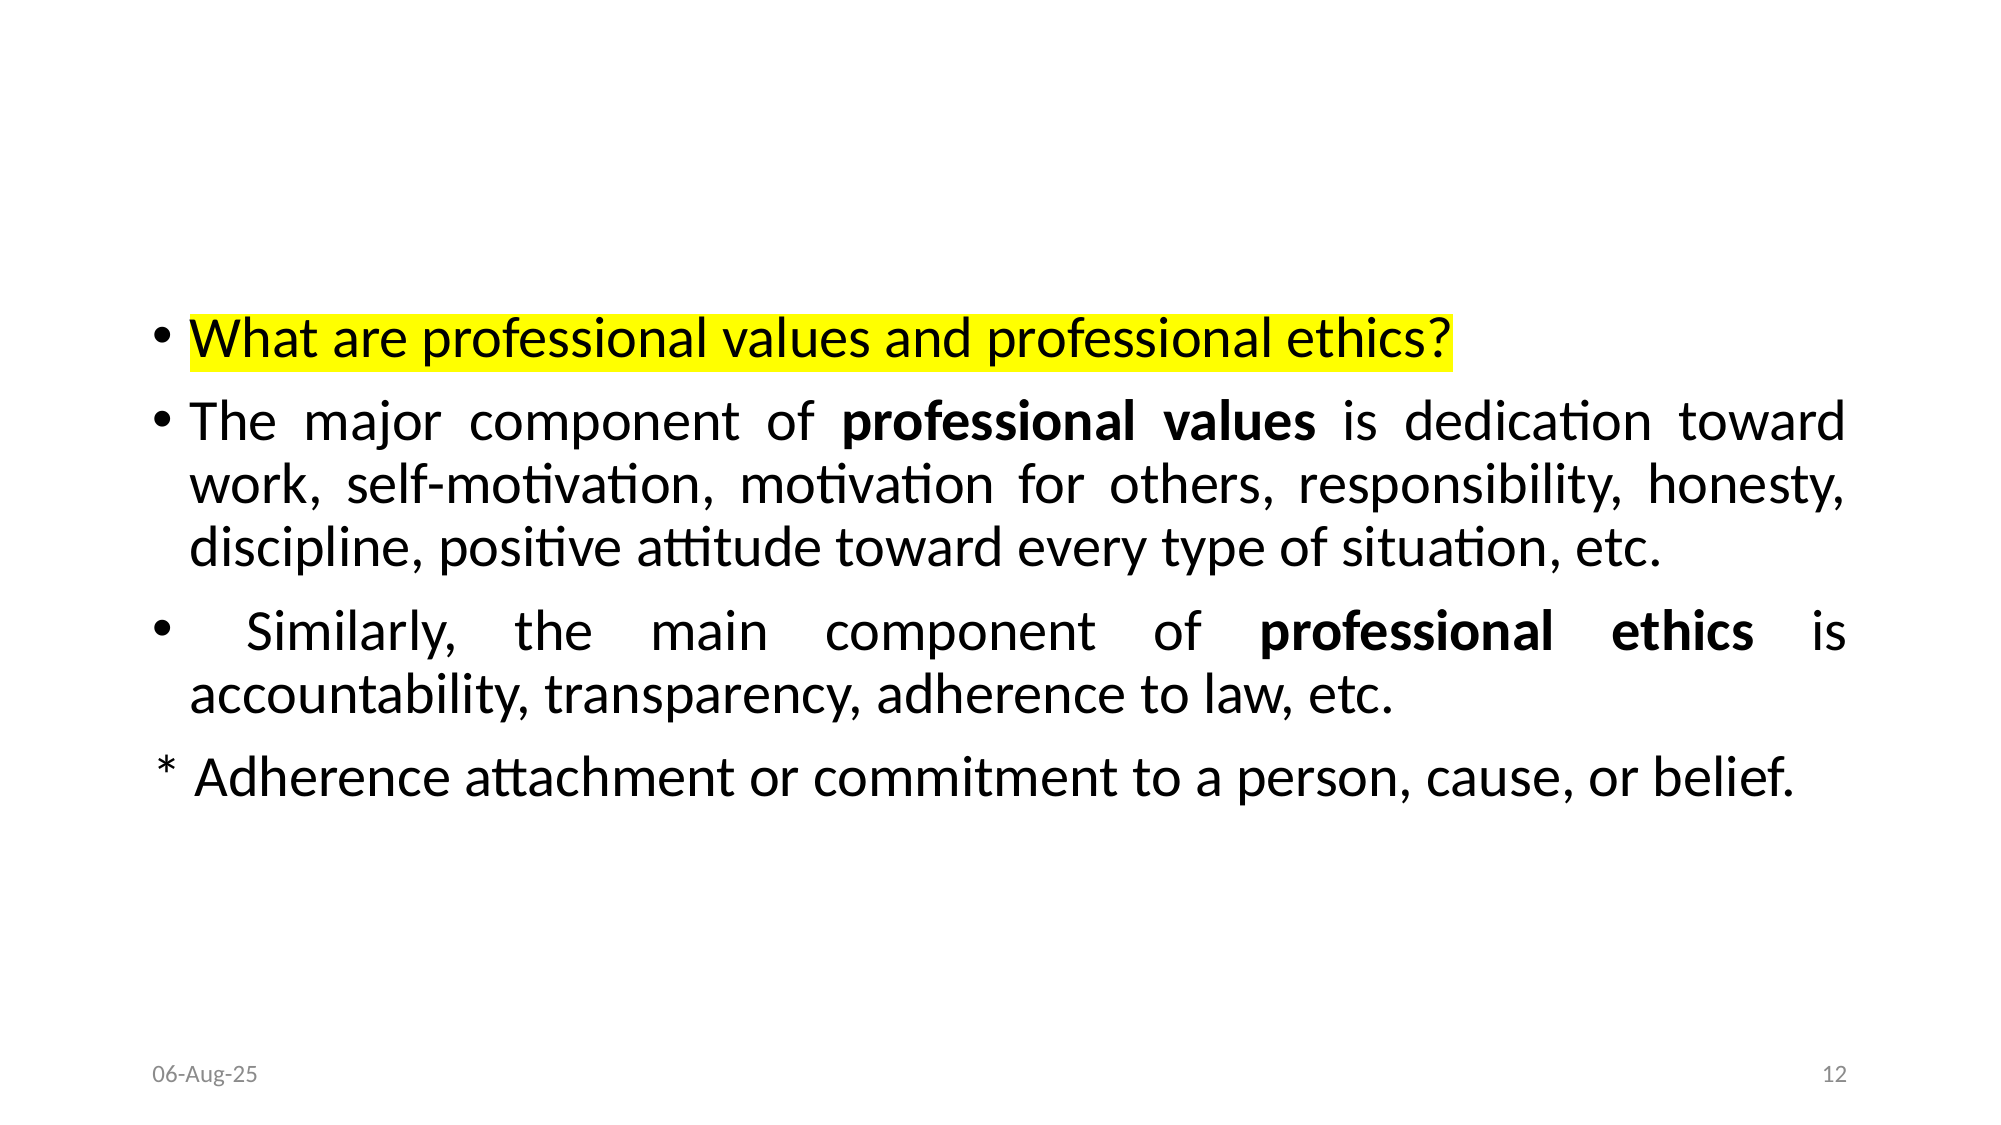

What are professional values and professional ethics?
The major component of professional values is dedication toward work, self-motivation, motivation for others, responsibility, honesty, discipline, positive attitude toward every type of situation, etc.
 Similarly, the main component of professional ethics is accountability, transparency, adherence to law, etc.
* Adherence attachment or commitment to a person, cause, or belief.
06-Aug-25
12